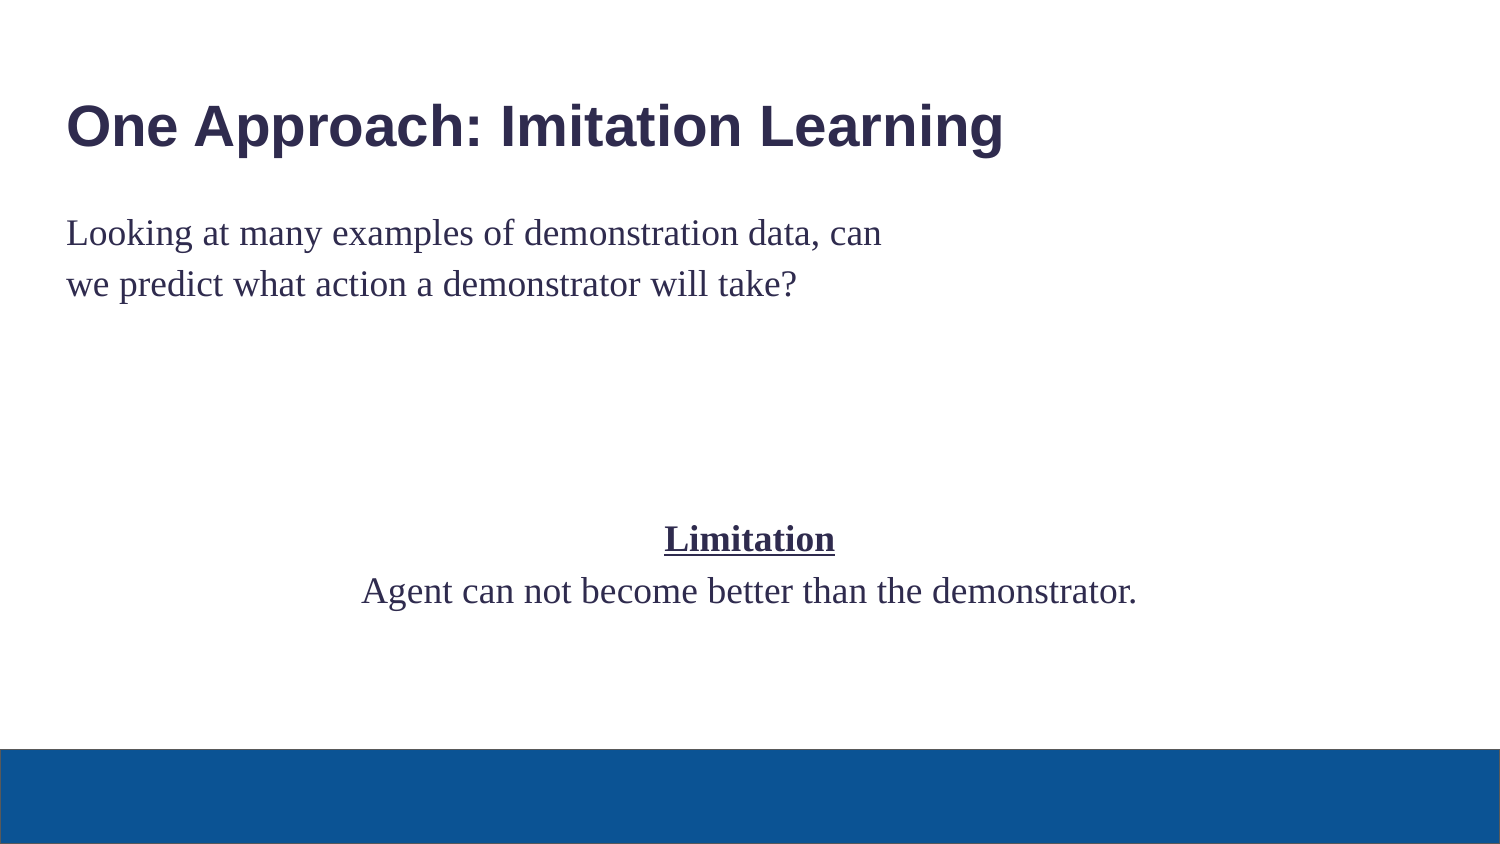

# One Approach: Imitation Learning
Looking at many examples of demonstration data, can we predict what action a demonstrator will take?
Limitation
Agent can not become better than the demonstrator.